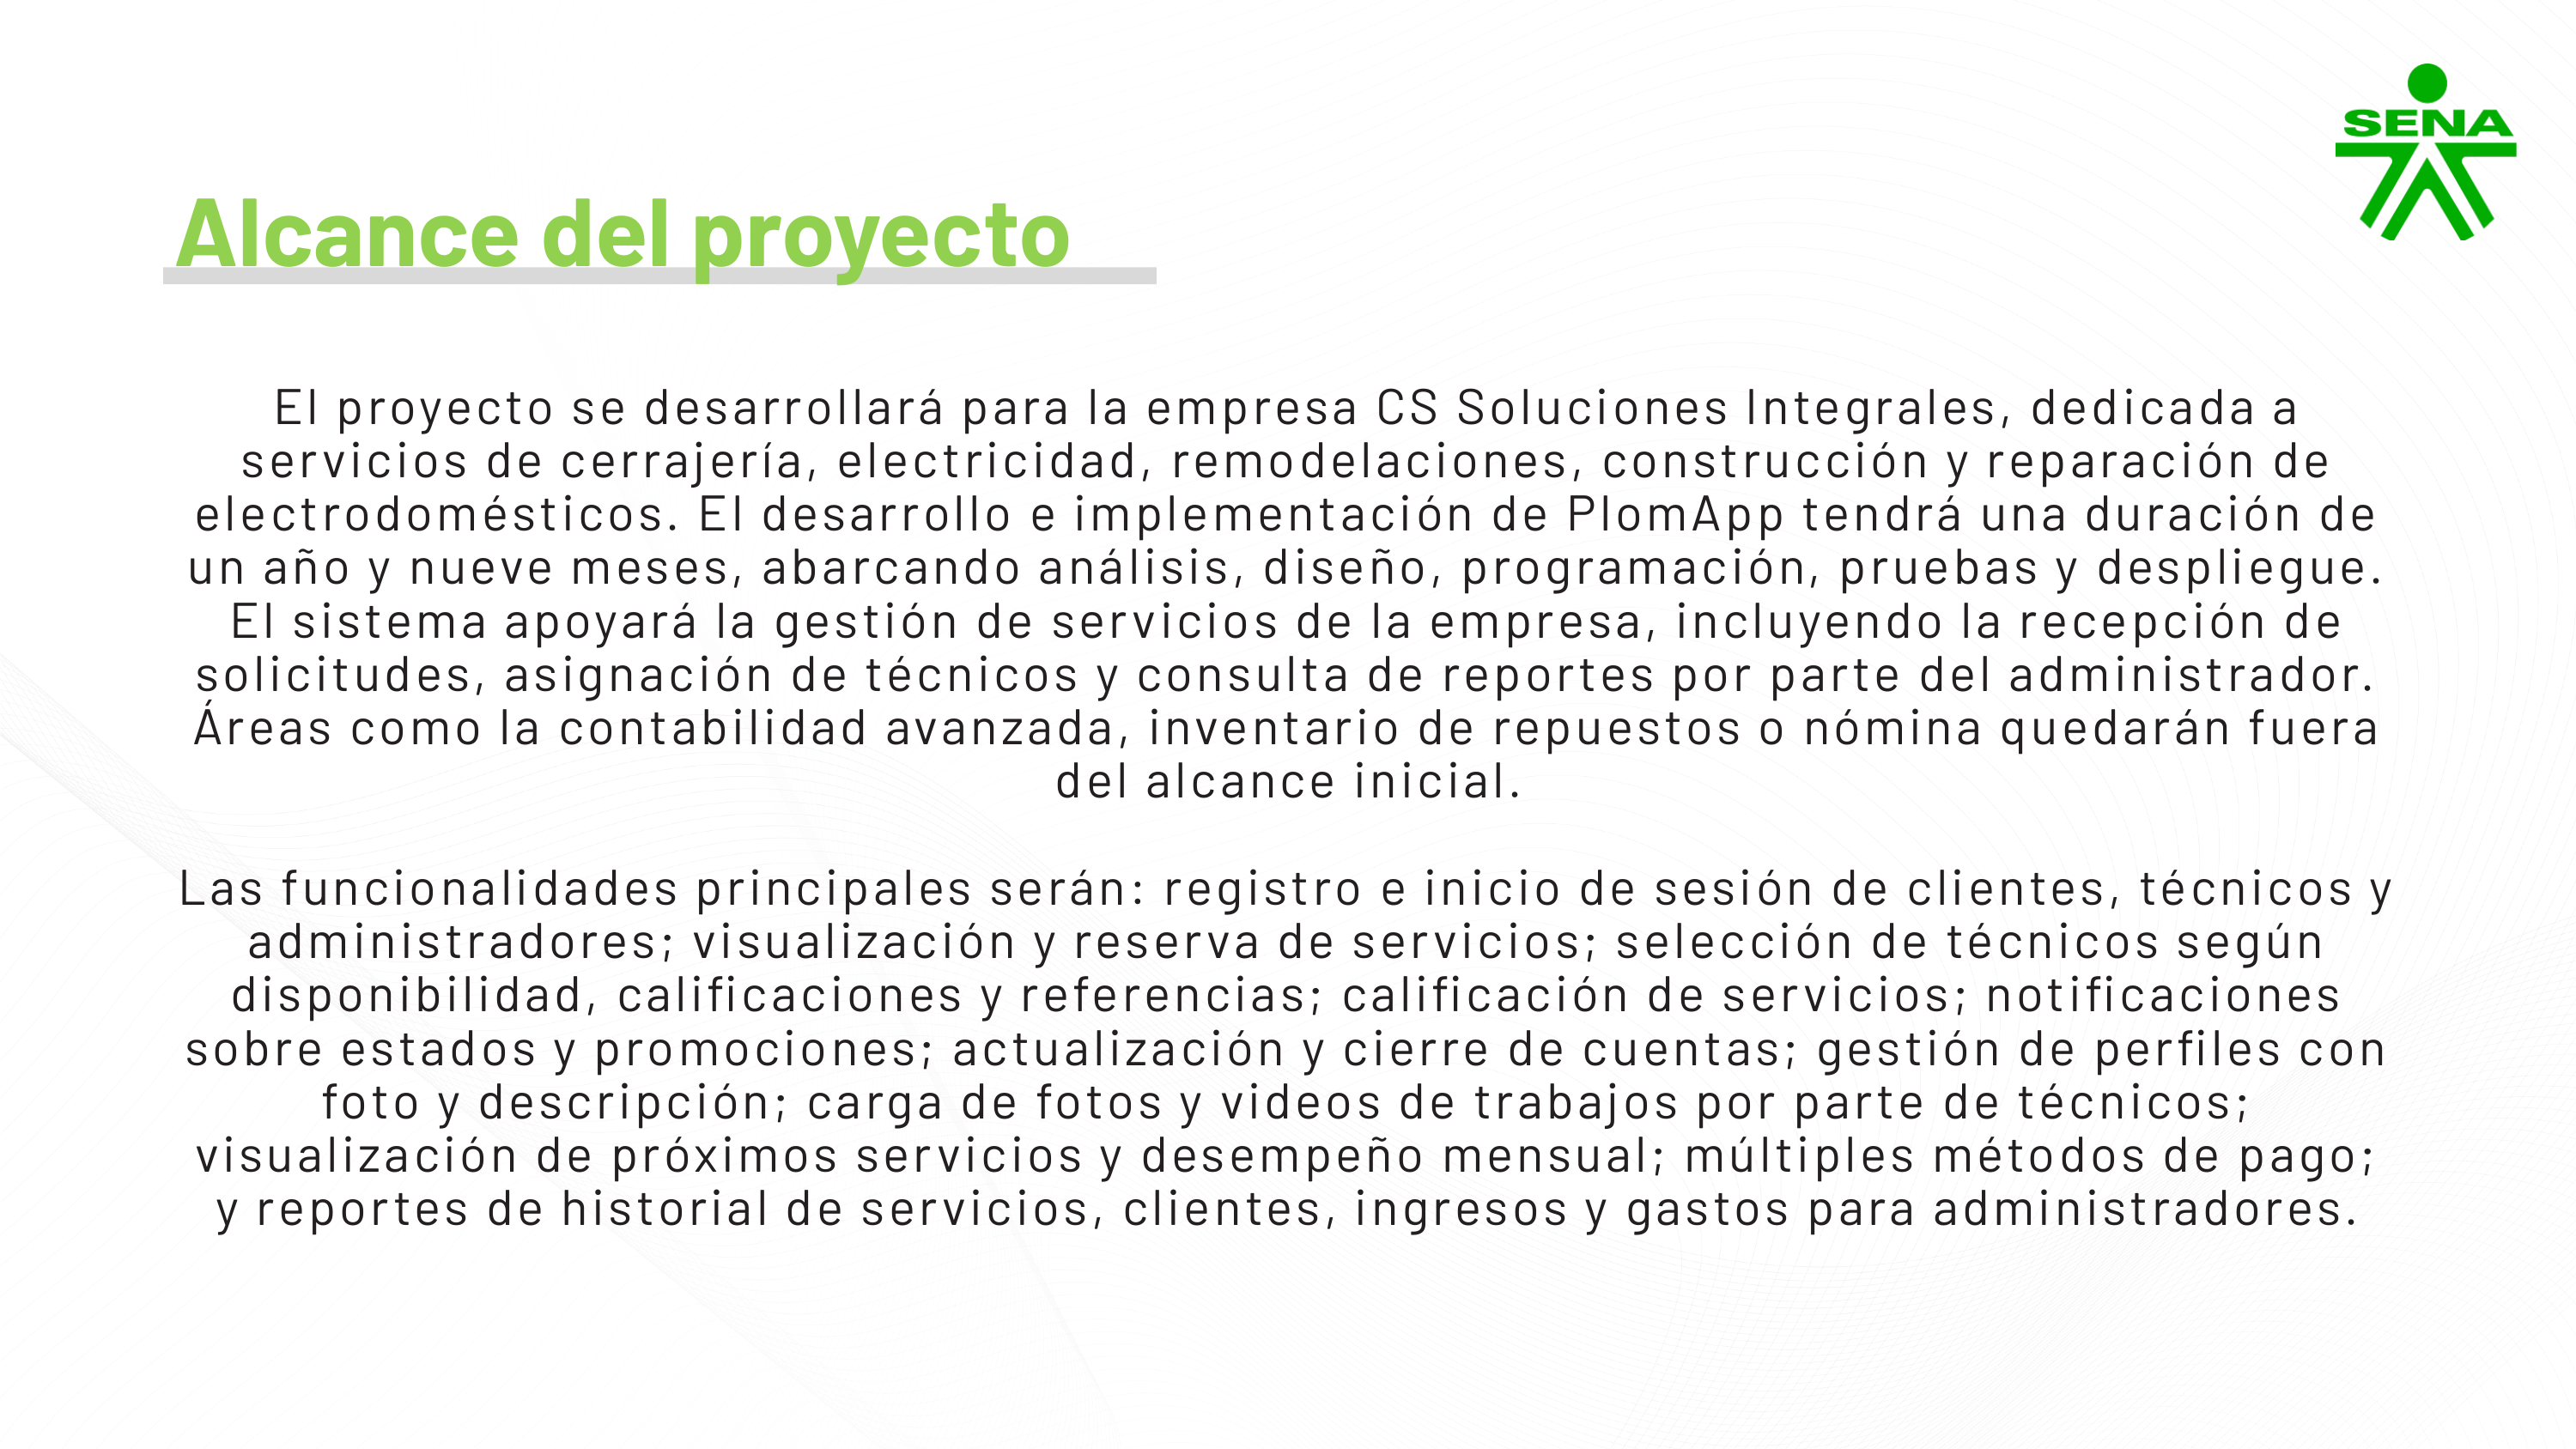

Alcance del proyecto

El proyecto se desarrollará para la empresa CS Soluciones Integrales, dedicada a servicios de cerrajería, electricidad, remodelaciones, construcción y reparación de electrodomésticos. El desarrollo e implementación de PlomApp tendrá una duración de un año y nueve meses, abarcando análisis, diseño, programación, pruebas y despliegue. El sistema apoyará la gestión de servicios de la empresa, incluyendo la recepción de solicitudes, asignación de técnicos y consulta de reportes por parte del administrador. Áreas como la contabilidad avanzada, inventario de repuestos o nómina quedarán fuera del alcance inicial.

Las funcionalidades principales serán: registro e inicio de sesión de clientes, técnicos y administradores; visualización y reserva de servicios; selección de técnicos según disponibilidad, calificaciones y referencias; calificación de servicios; notificaciones sobre estados y promociones; actualización y cierre de cuentas; gestión de perfiles con foto y descripción; carga de fotos y videos de trabajos por parte de técnicos; visualización de próximos servicios y desempeño mensual; múltiples métodos de pago; y reportes de historial de servicios, clientes, ingresos y gastos para administradores.